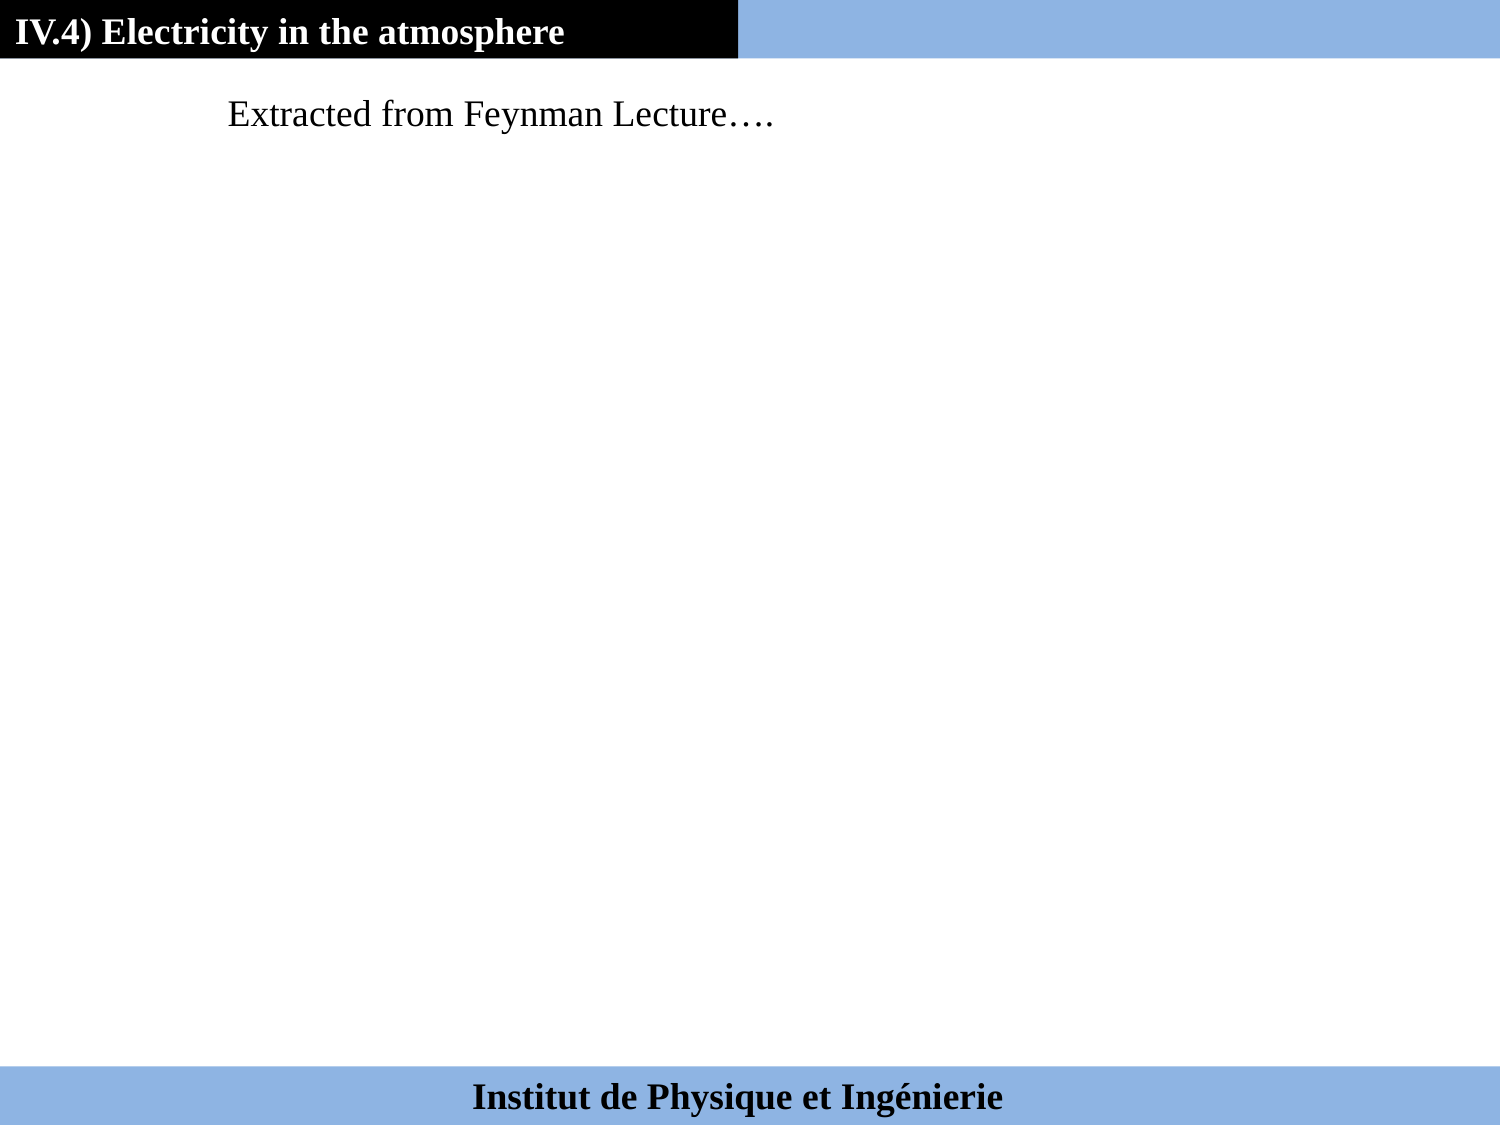

IV.4) Electricity in the atmosphere

Extracted from Feynman Lecture….
      Institut de Physique et Ingénierie